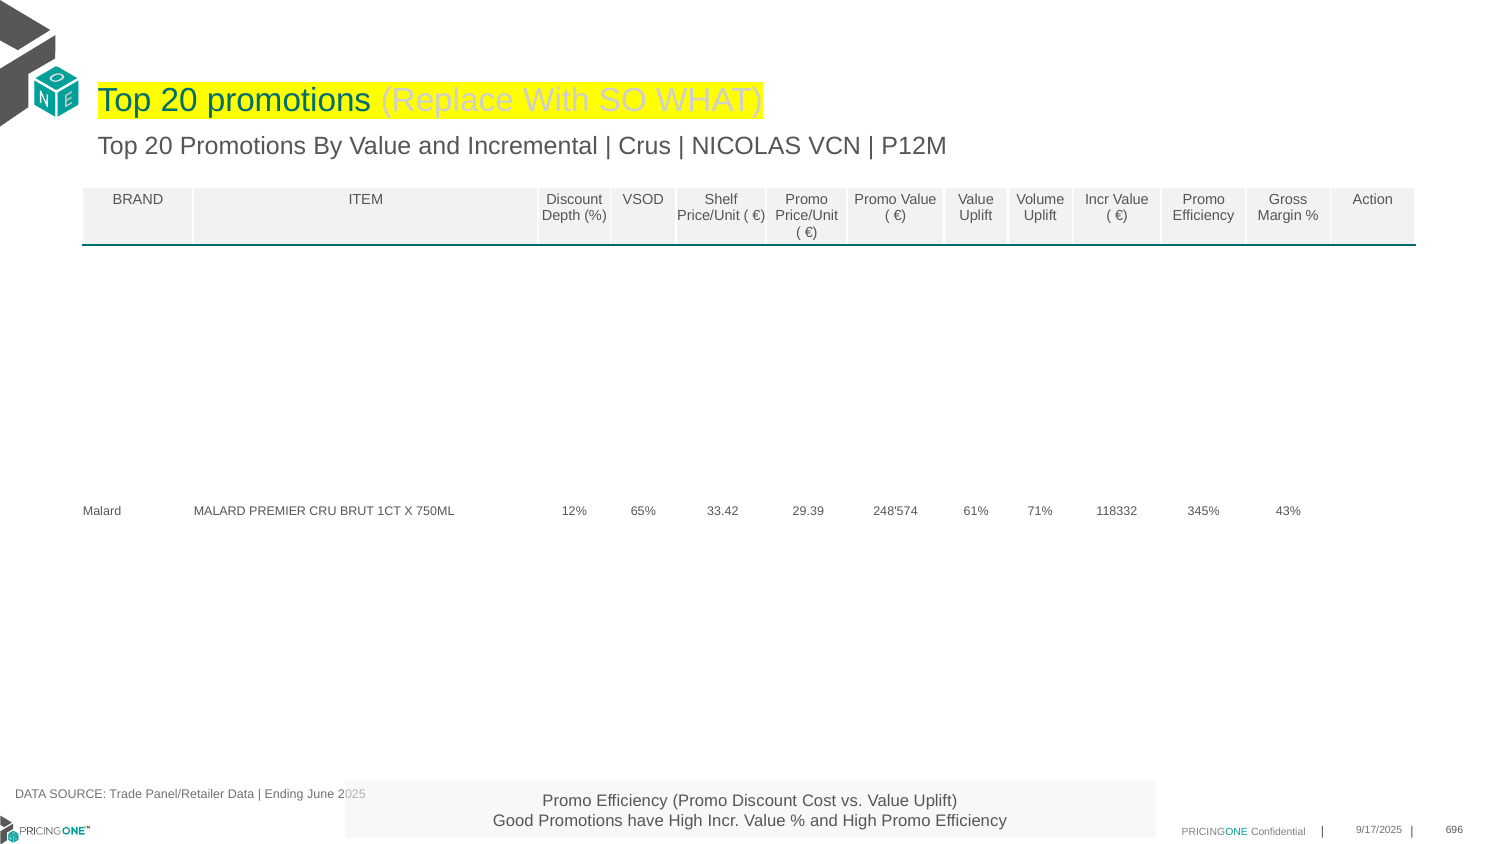

# Top 20 promotions (Replace With SO WHAT)
Top 20 Promotions By Value and Incremental | Crus | NICOLAS VCN | P12M
| BRAND | ITEM | Discount Depth (%) | VSOD | Shelf Price/Unit ( €) | Promo Price/Unit ( €) | Promo Value ( €) | Value Uplift | Volume Uplift | Incr Value ( €) | Promo Efficiency | Gross Margin % | Action |
| --- | --- | --- | --- | --- | --- | --- | --- | --- | --- | --- | --- | --- |
| Malard | MALARD PREMIER CRU BRUT 1CT X 750ML | 12% | 65% | 33.42 | 29.39 | 248'574 | 61% | 71% | 118332 | 345% | 43% |  |
DATA SOURCE: Trade Panel/Retailer Data | Ending June 2025
Promo Efficiency (Promo Discount Cost vs. Value Uplift)
Good Promotions have High Incr. Value % and High Promo Efficiency

9/17/2025
696